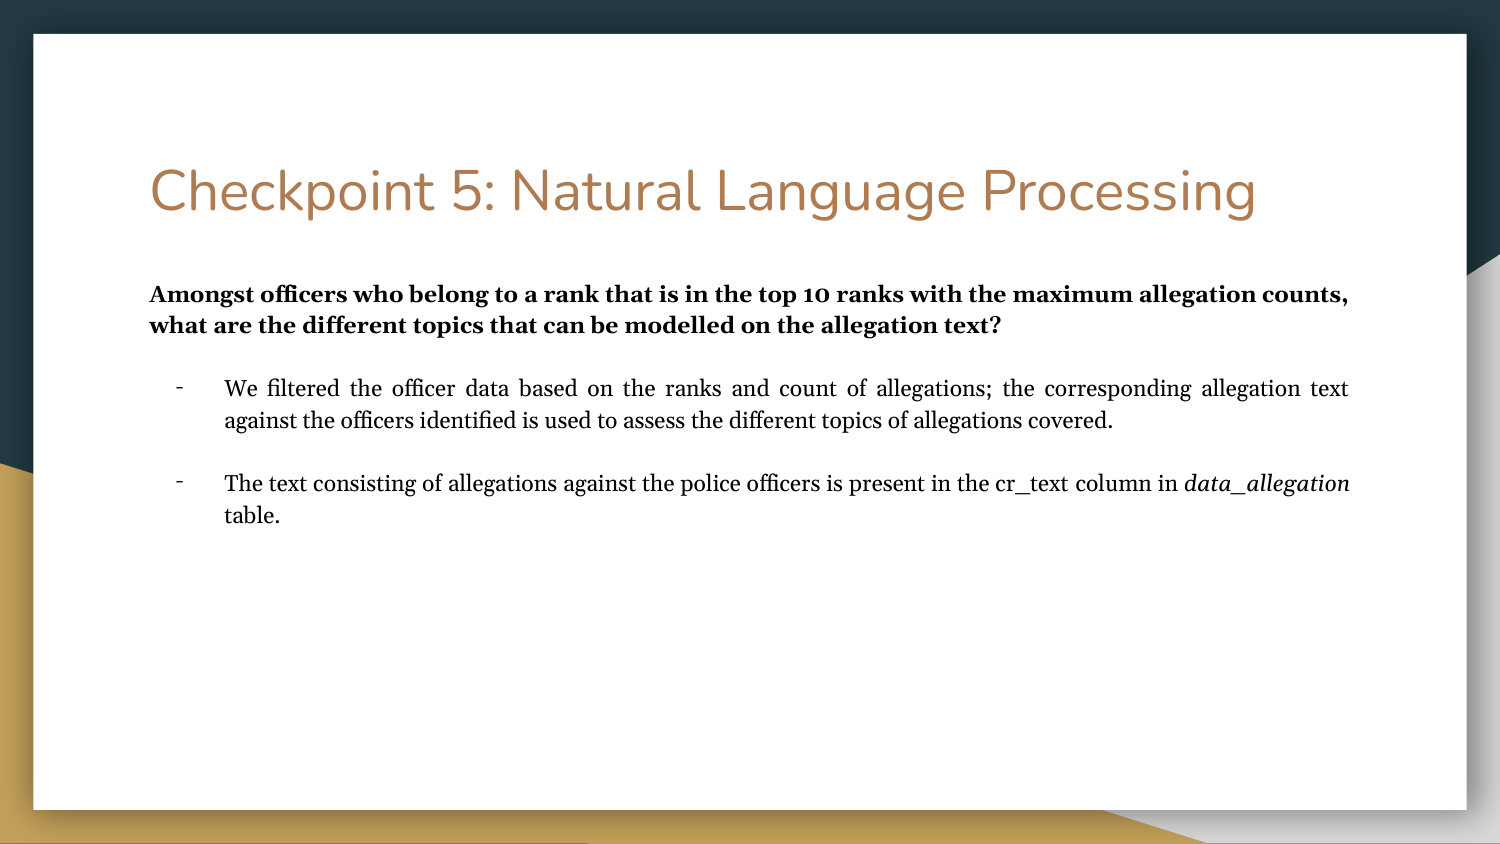

# Checkpoint 5: Natural Language Processing
Amongst officers who belong to a rank that is in the top 10 ranks with the maximum allegation counts, what are the different topics that can be modelled on the allegation text?

We filtered the officer data based on the ranks and count of allegations; the corresponding allegation text against the officers identified is used to assess the different topics of allegations covered.

The text consisting of allegations against the police officers is present in the cr_text column in data_allegation table.